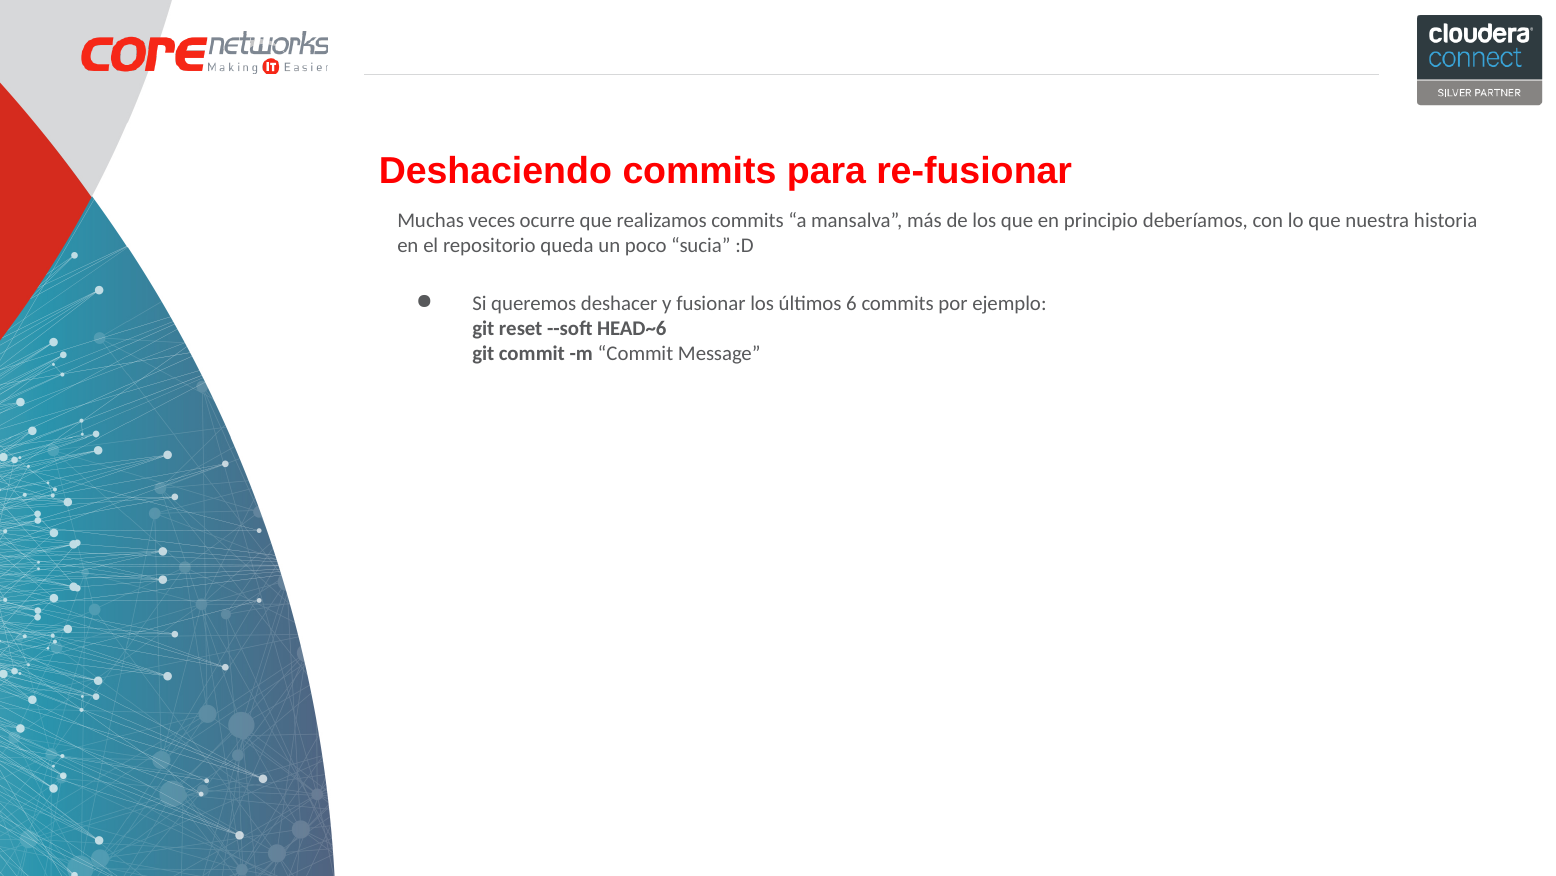

Deshaciendo commits para re-fusionar
Muchas veces ocurre que realizamos commits “a mansalva”, más de los que en principio deberíamos, con lo que nuestra historia en el repositorio queda un poco “sucia” :D
Si queremos deshacer y fusionar los últimos 6 commits por ejemplo:
git reset --soft HEAD~6
git commit -m “Commit Message”